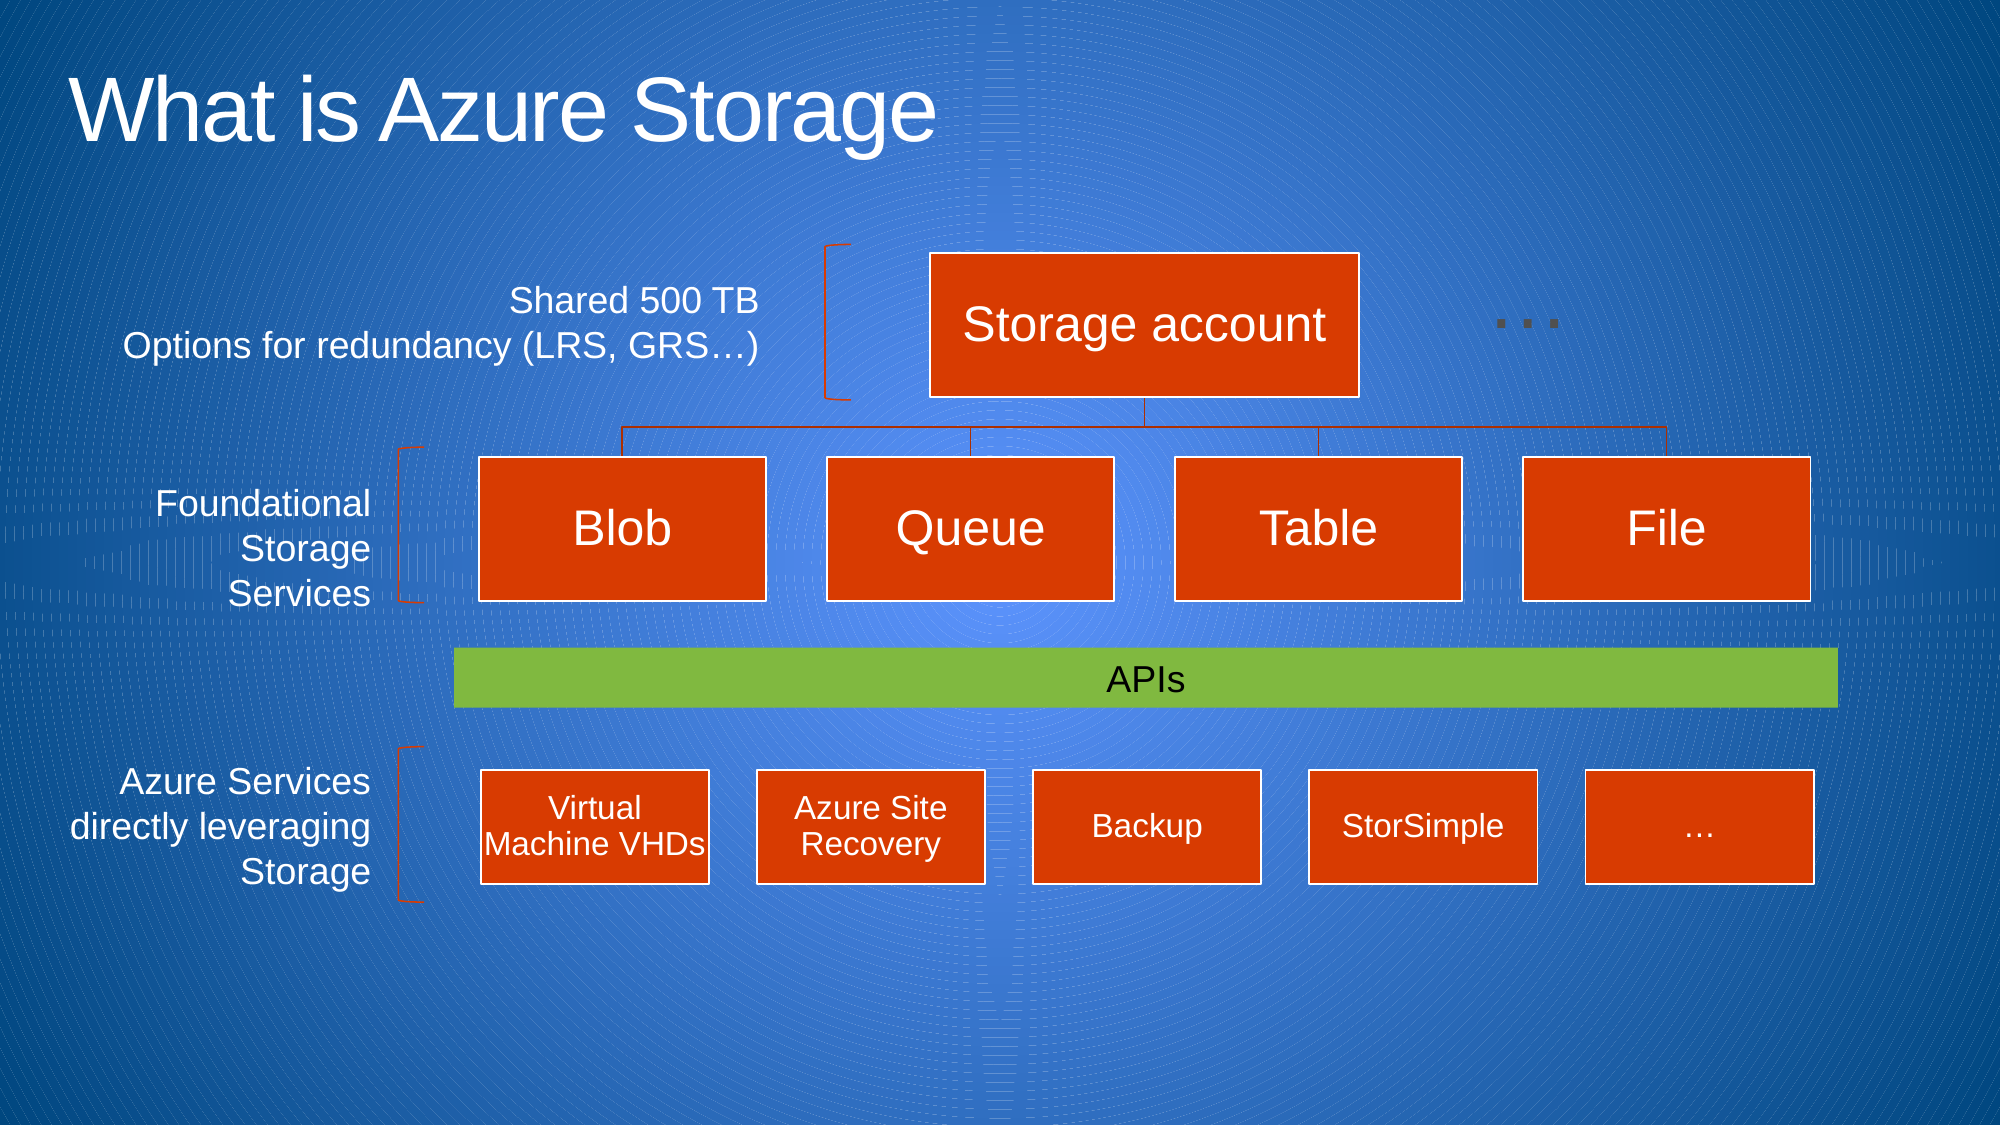

# What is Azure Storage
Storage account
Blob
Queue
Table
File
…

Shared 500 TB
Options for redundancy (LRS, GRS…)

Foundational Storage Services
APIs

Azure Services directly leveraging Storage
Virtual Machine VHDs
Azure Site Recovery
Backup
StorSimple
…